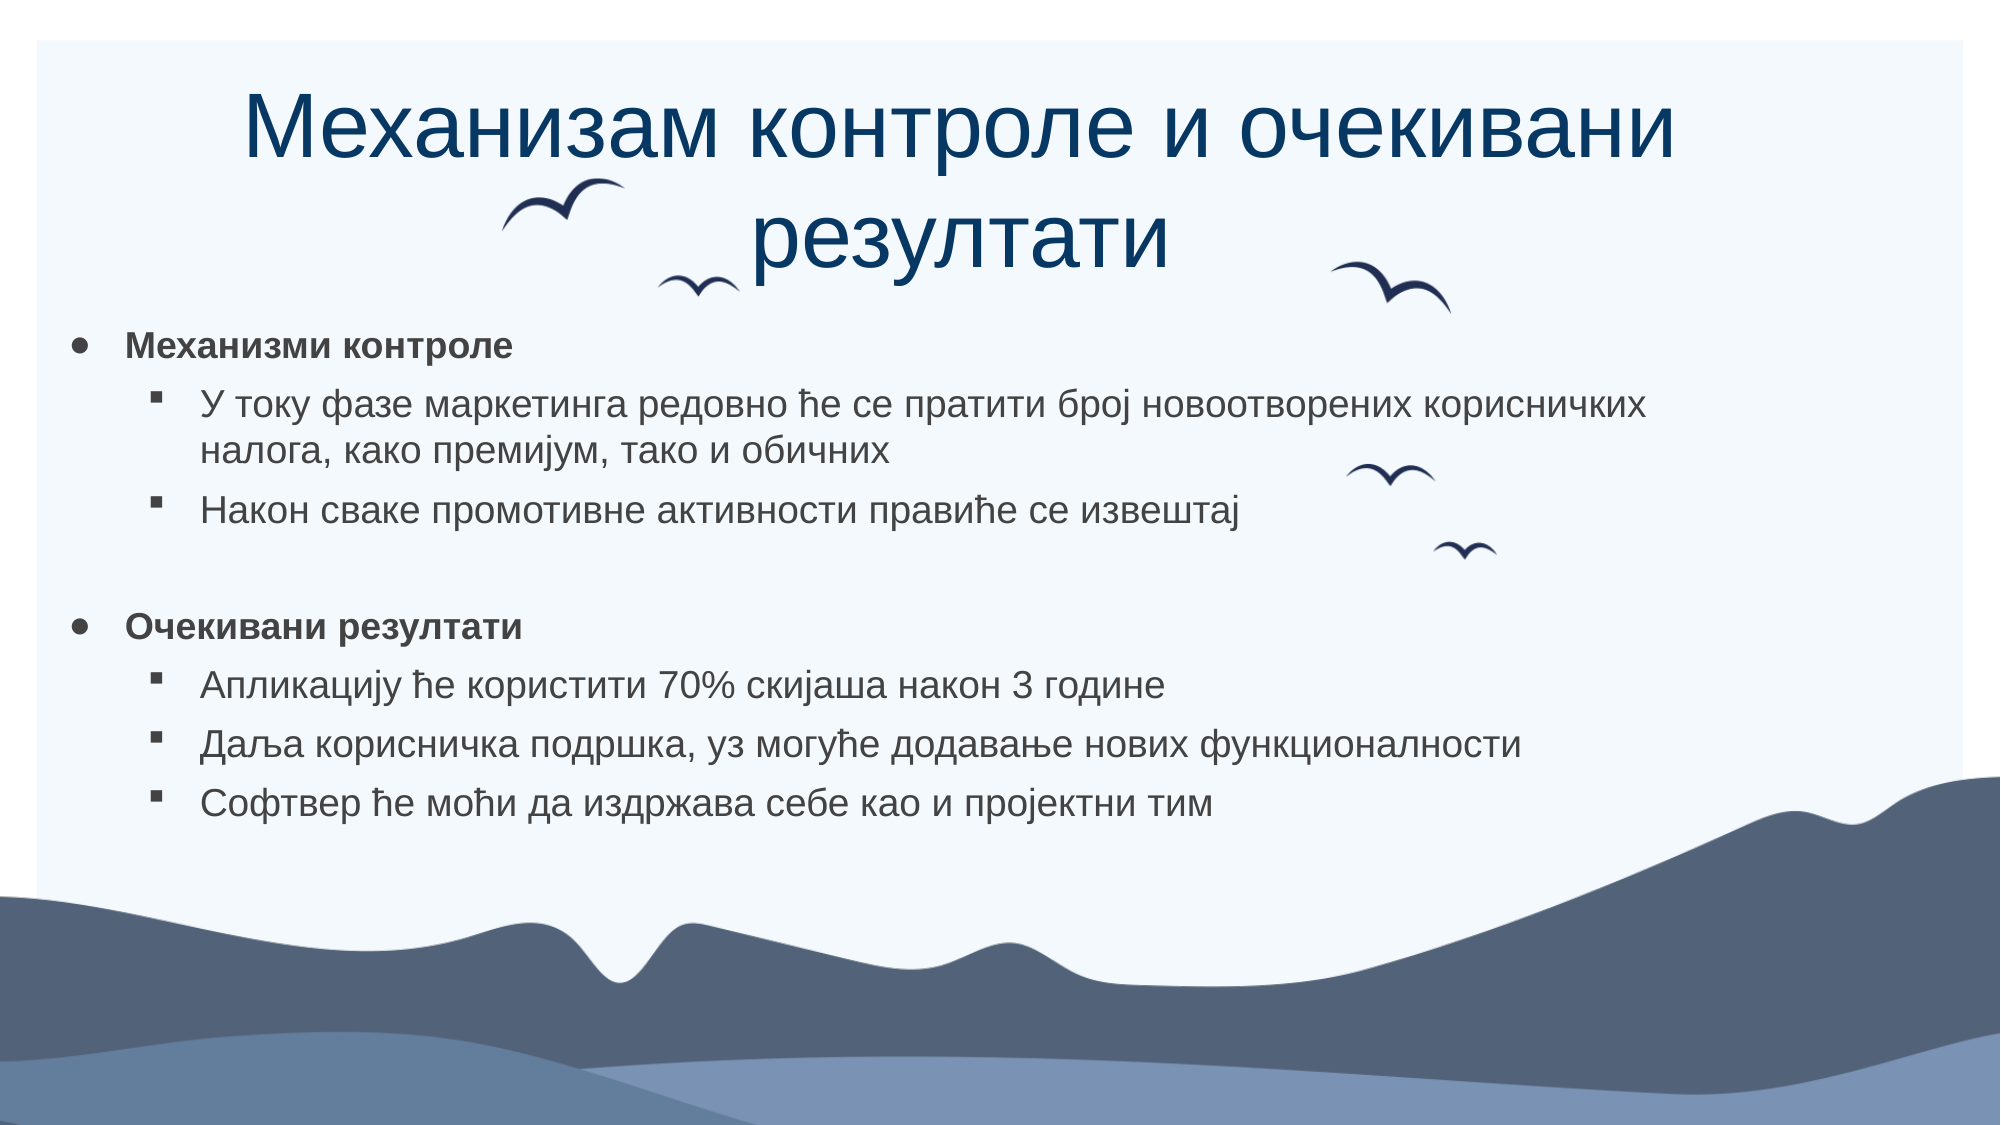

Механизам контроле и очекивани резултати
Механизми контроле
У току фазе маркетинга редовно ће се пратити број новоотворених корисничких налога, како премијум, тако и обичних
Након сваке промотивне активности правиће се извештај

Очекивани резултати
Апликацију ће користити 70% скијаша након 3 године
Даља корисничка подршка, уз могуће додавање нових функционалности
Софтвер ће моћи да издржава себе као и пројектни тим